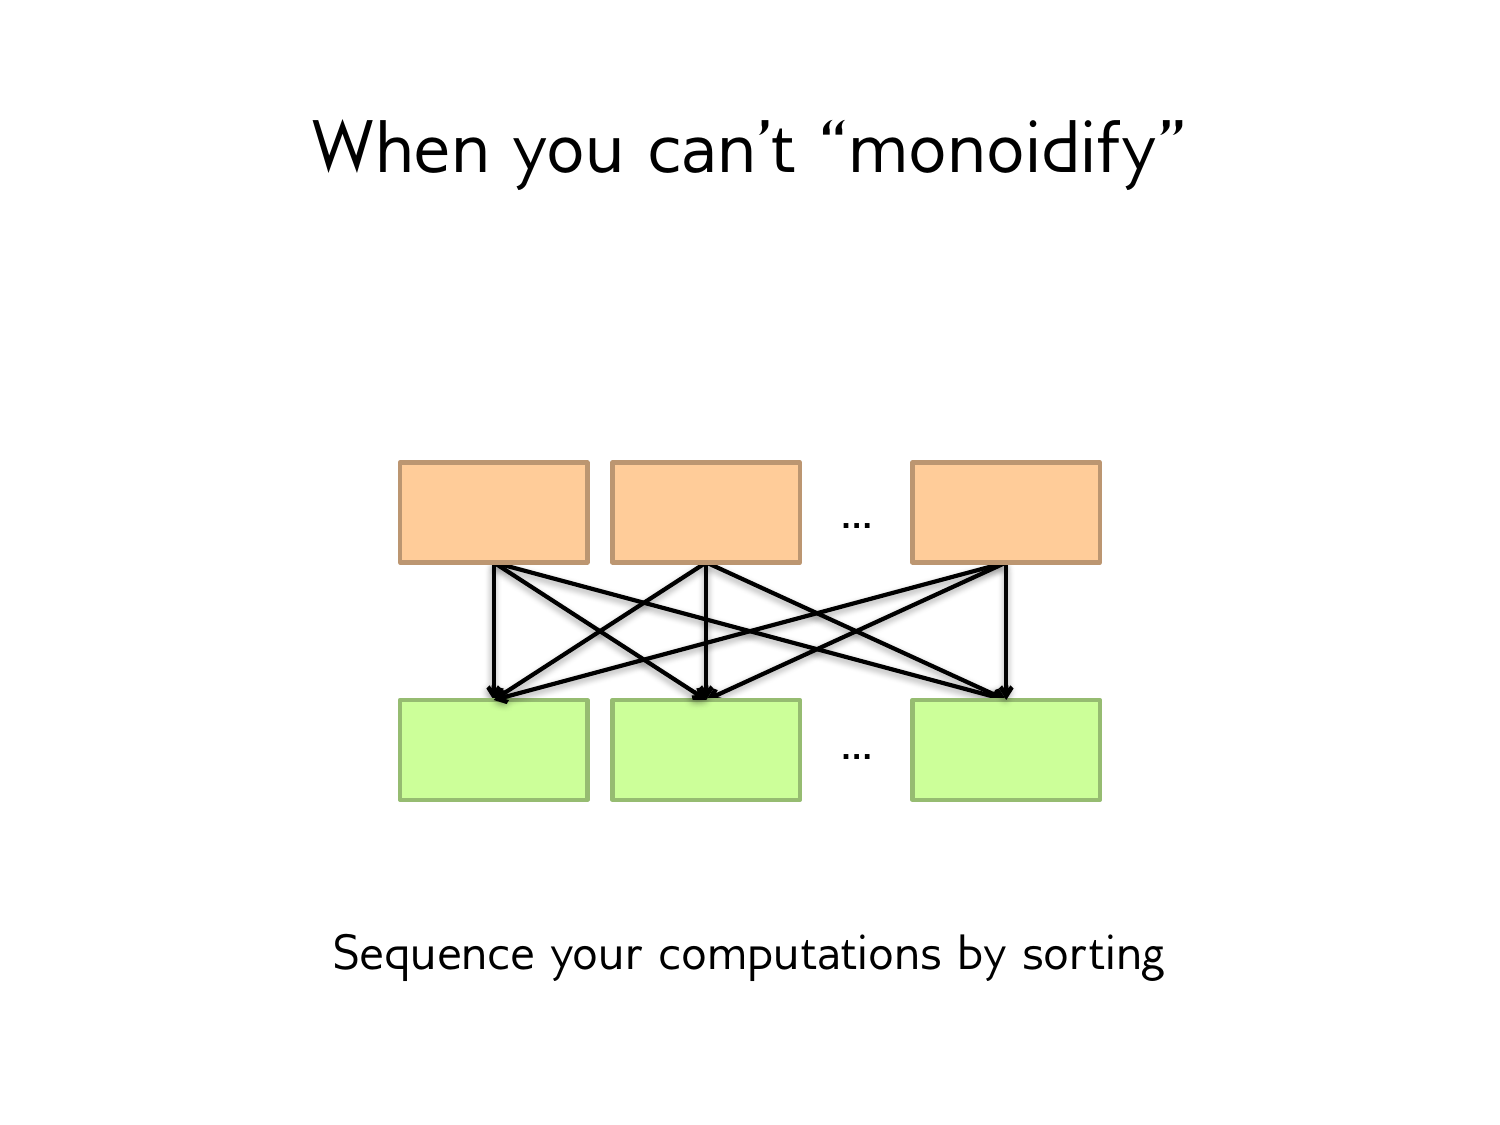

When you can’t “monoidify”

…

…
Sequence your computations by sorting